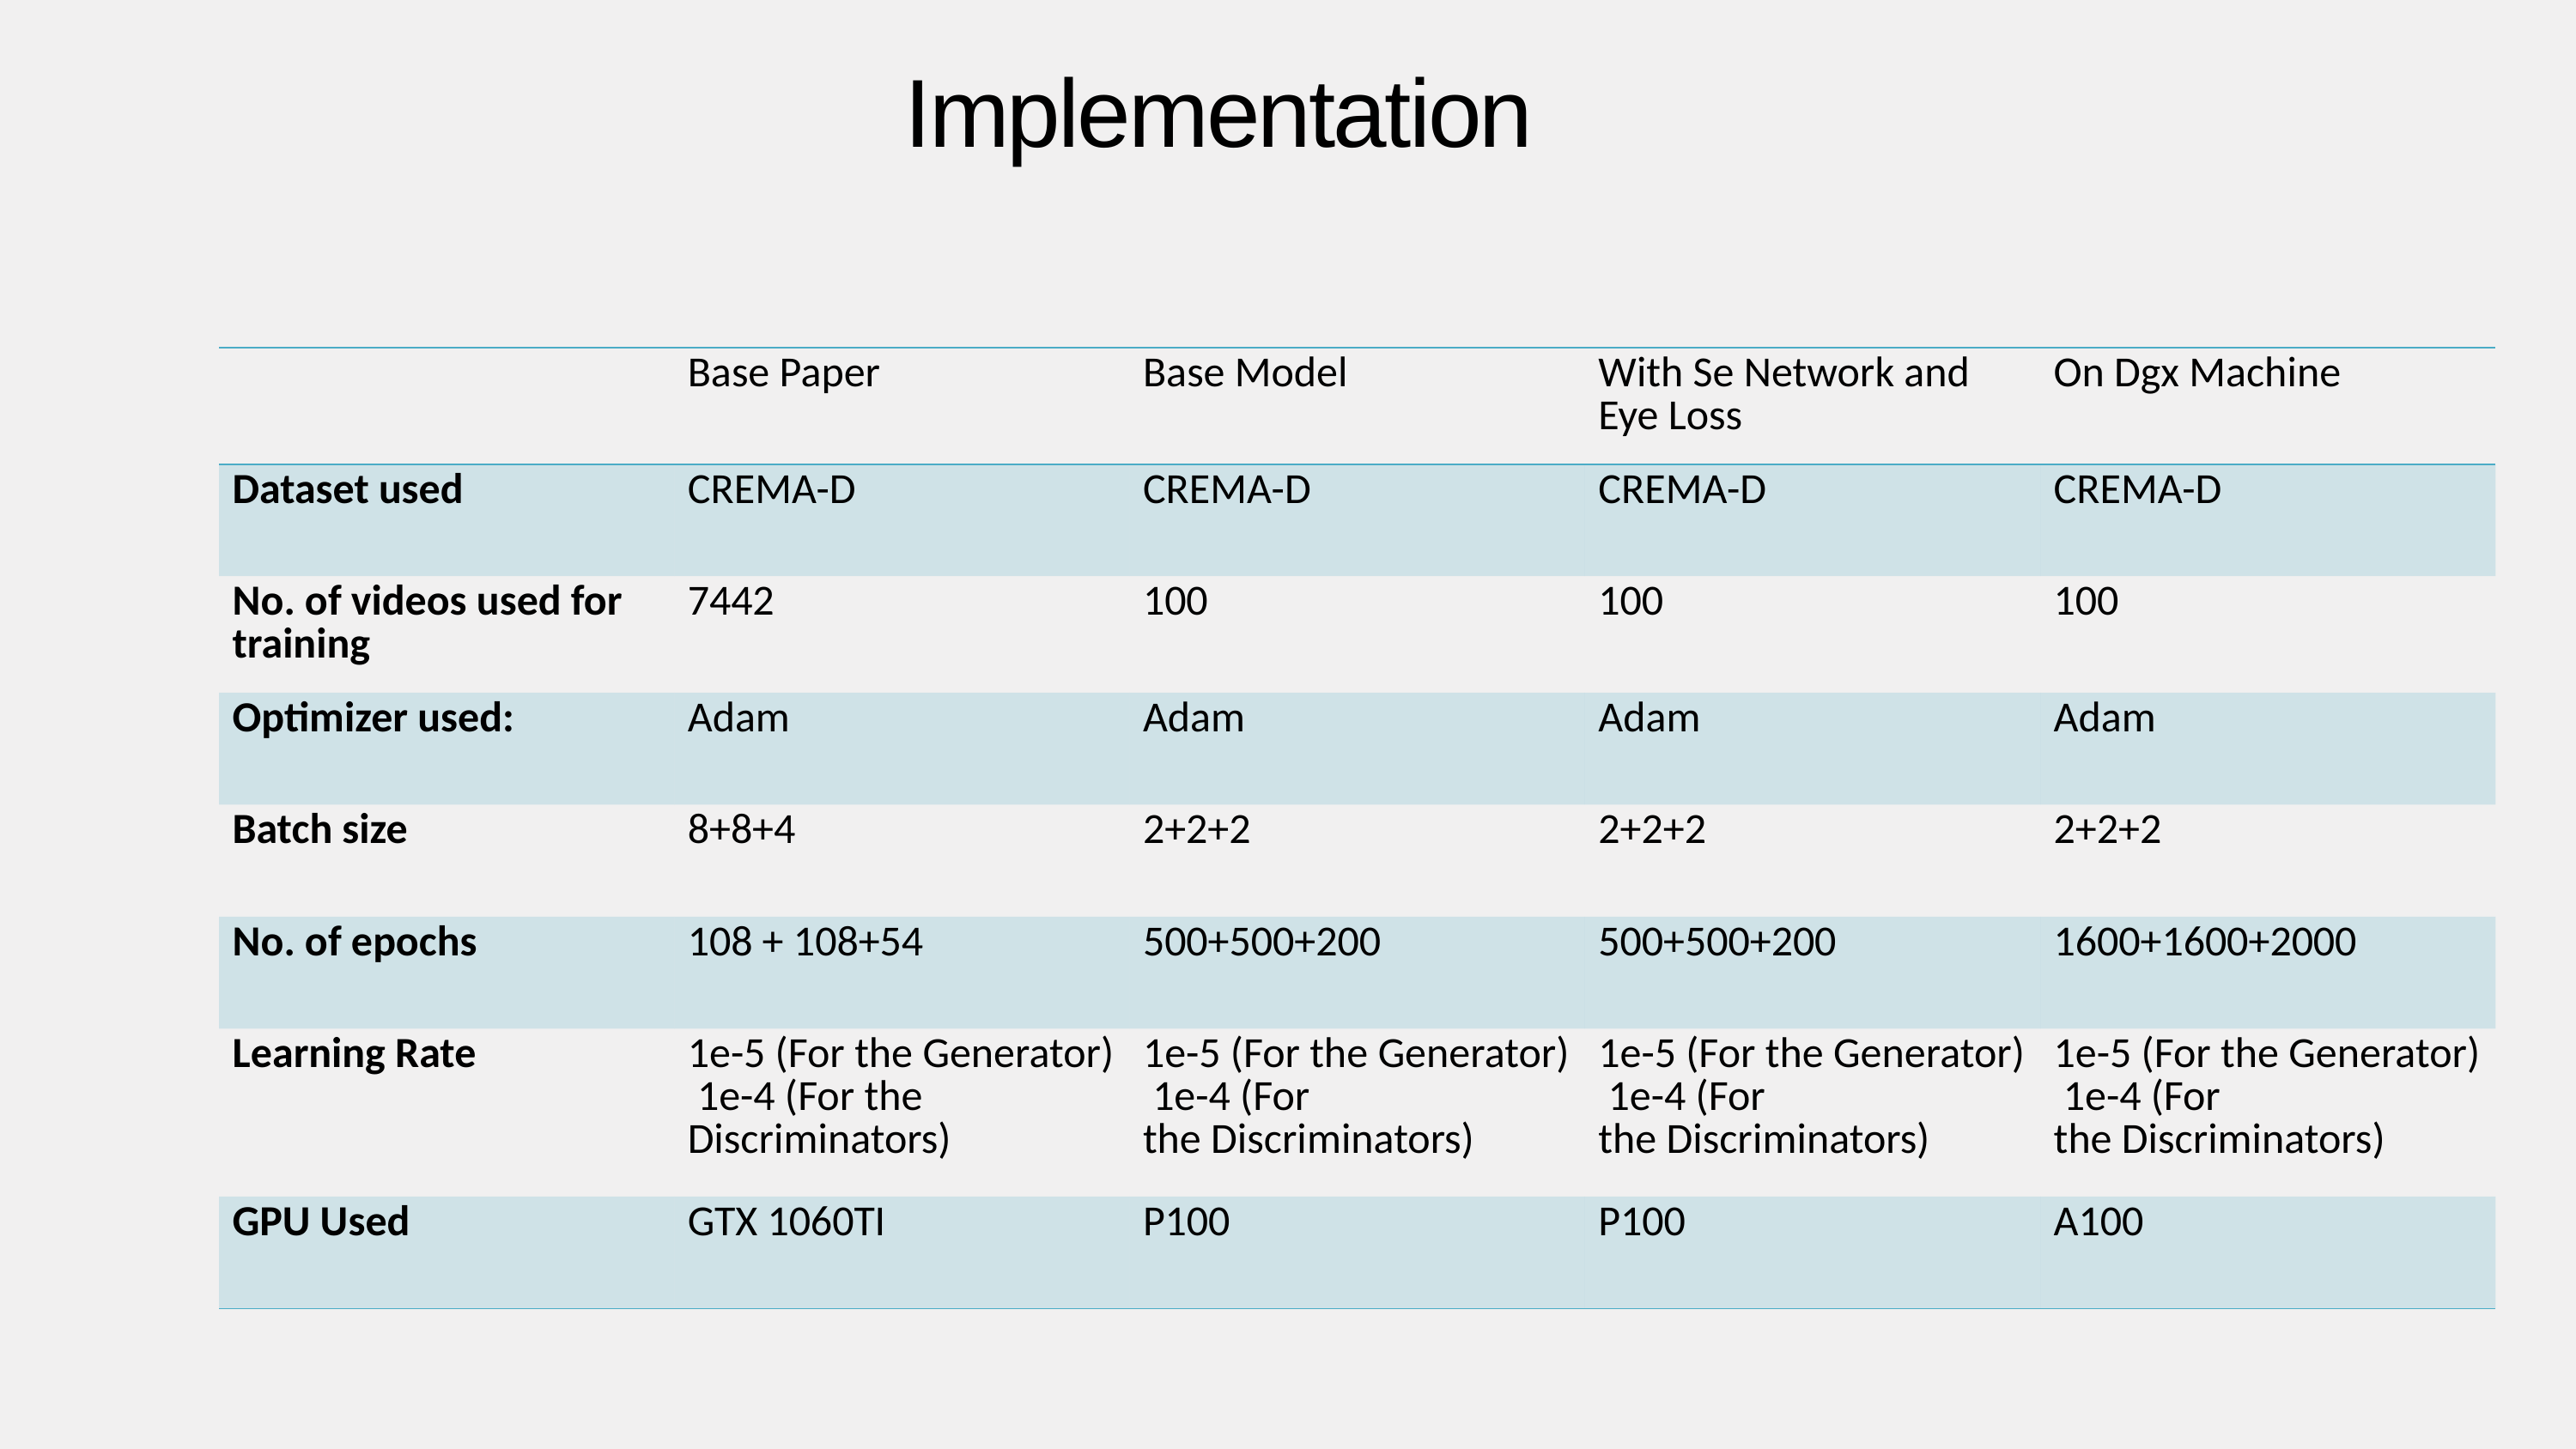

Implementation
|  | Base Paper | Base Model | With Se Network and Eye Loss | On Dgx Machine |
| --- | --- | --- | --- | --- |
| Dataset used | CREMA-D | CREMA-D | CREMA-D | CREMA-D |
| No. of videos used for training | 7442 | 100 | 100 | 100 |
| Optimizer used: | Adam | Adam | Adam | Adam |
| Batch size | 8+8+4 | 2+2+2 | 2+2+2 | 2+2+2 |
| No. of epochs | 108 + 108+54 | 500+500+200 | 500+500+200 | 1600+1600+2000 |
| Learning Rate | 1e-5 (For the Generator)  1e-4 (For the Discriminators) | 1e-5 (For the Generator)  1e-4 (For the Discriminators) | 1e-5 (For the Generator)  1e-4 (For the Discriminators) | 1e-5 (For the Generator)  1e-4 (For the Discriminators) |
| GPU Used | GTX 1060TI | P100 | P100 | A100 |